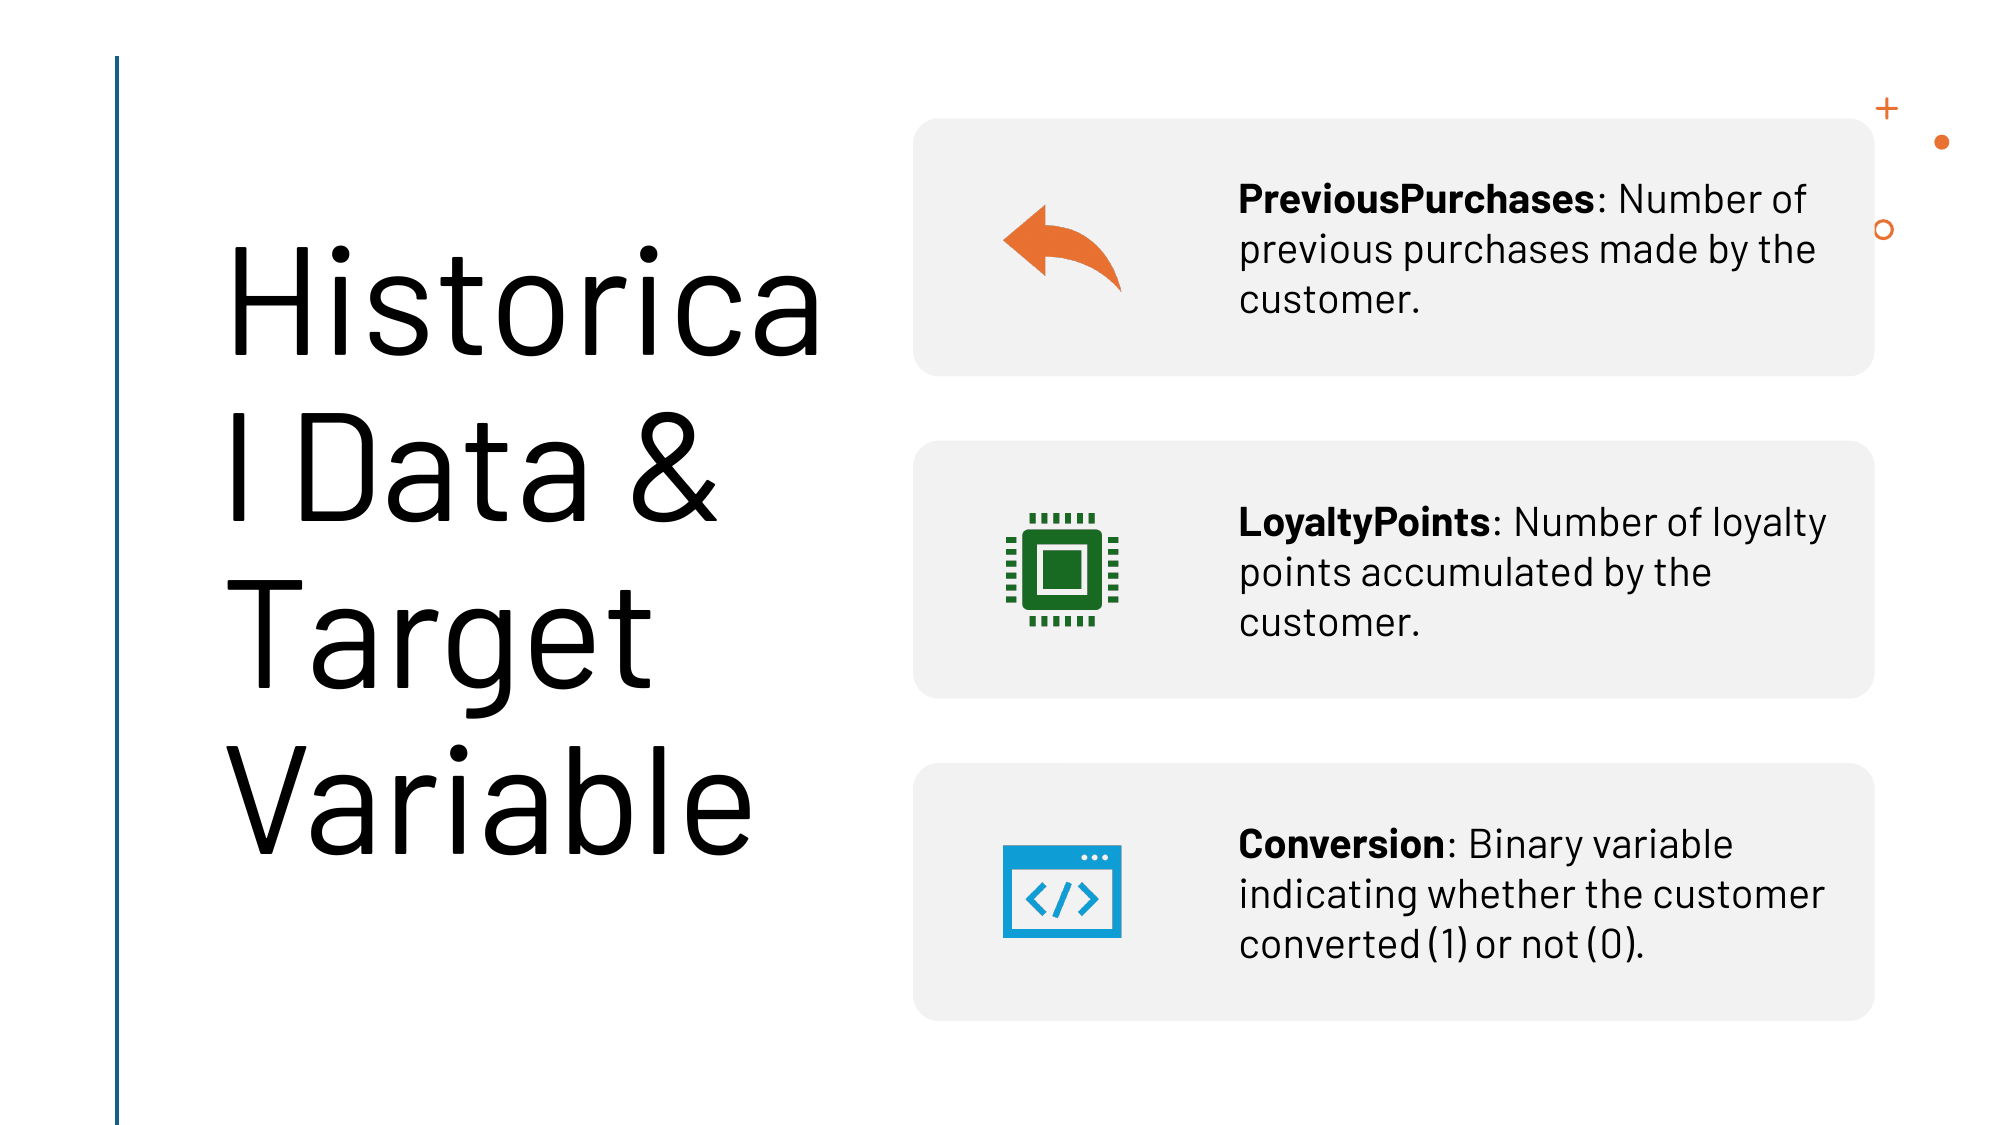

# Historical Data & Target Variable

PreviousPurchases: Number of previous purchases made by the customer.
LoyaltyPoints: Number of loyalty points accumulated by the customer.
Conversion: Binary variable indicating whether the customer converted (1) or not (0).